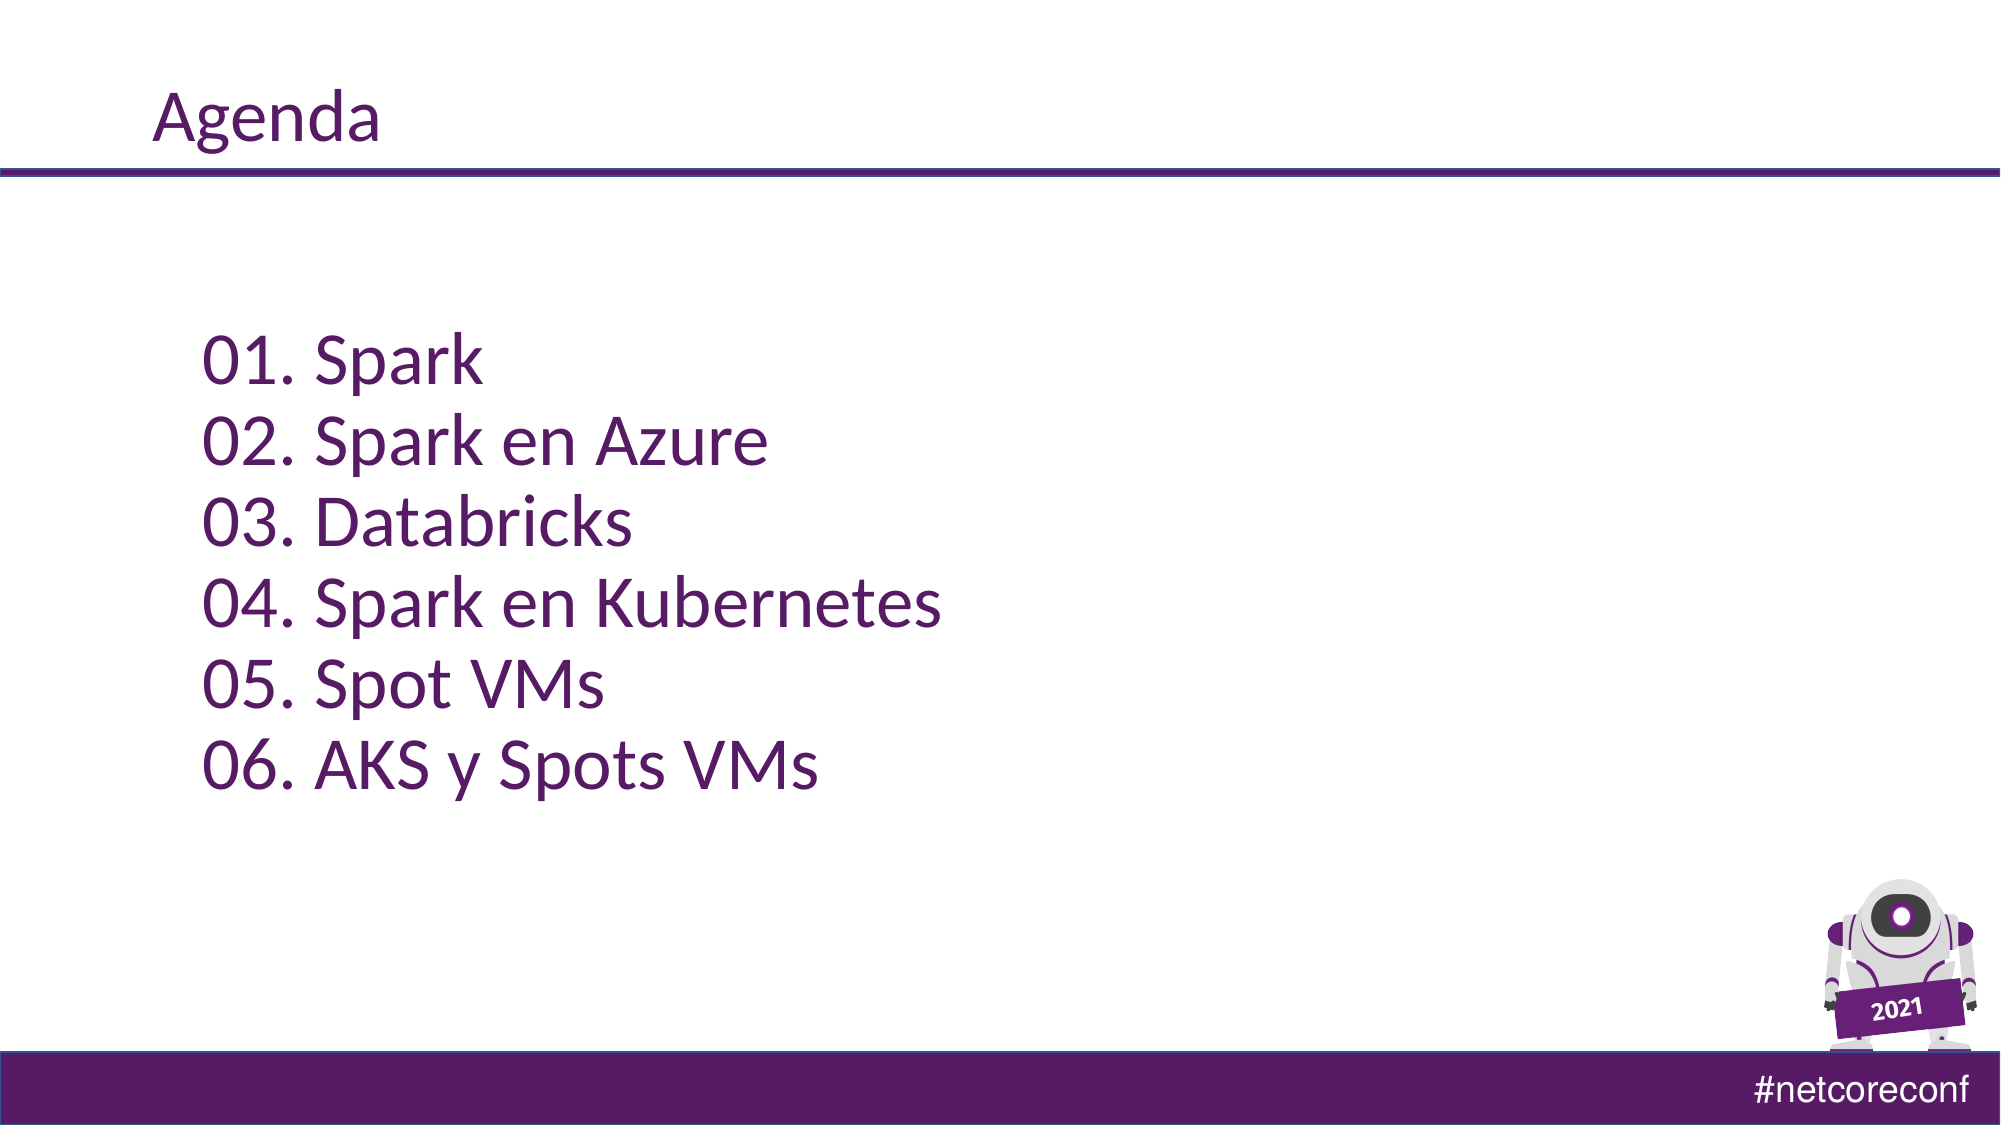

# Agenda
 01. Spark
 02. Spark en Azure
 03. Databricks
 04. Spark en Kubernetes
 05. Spot VMs
 06. AKS y Spots VMs